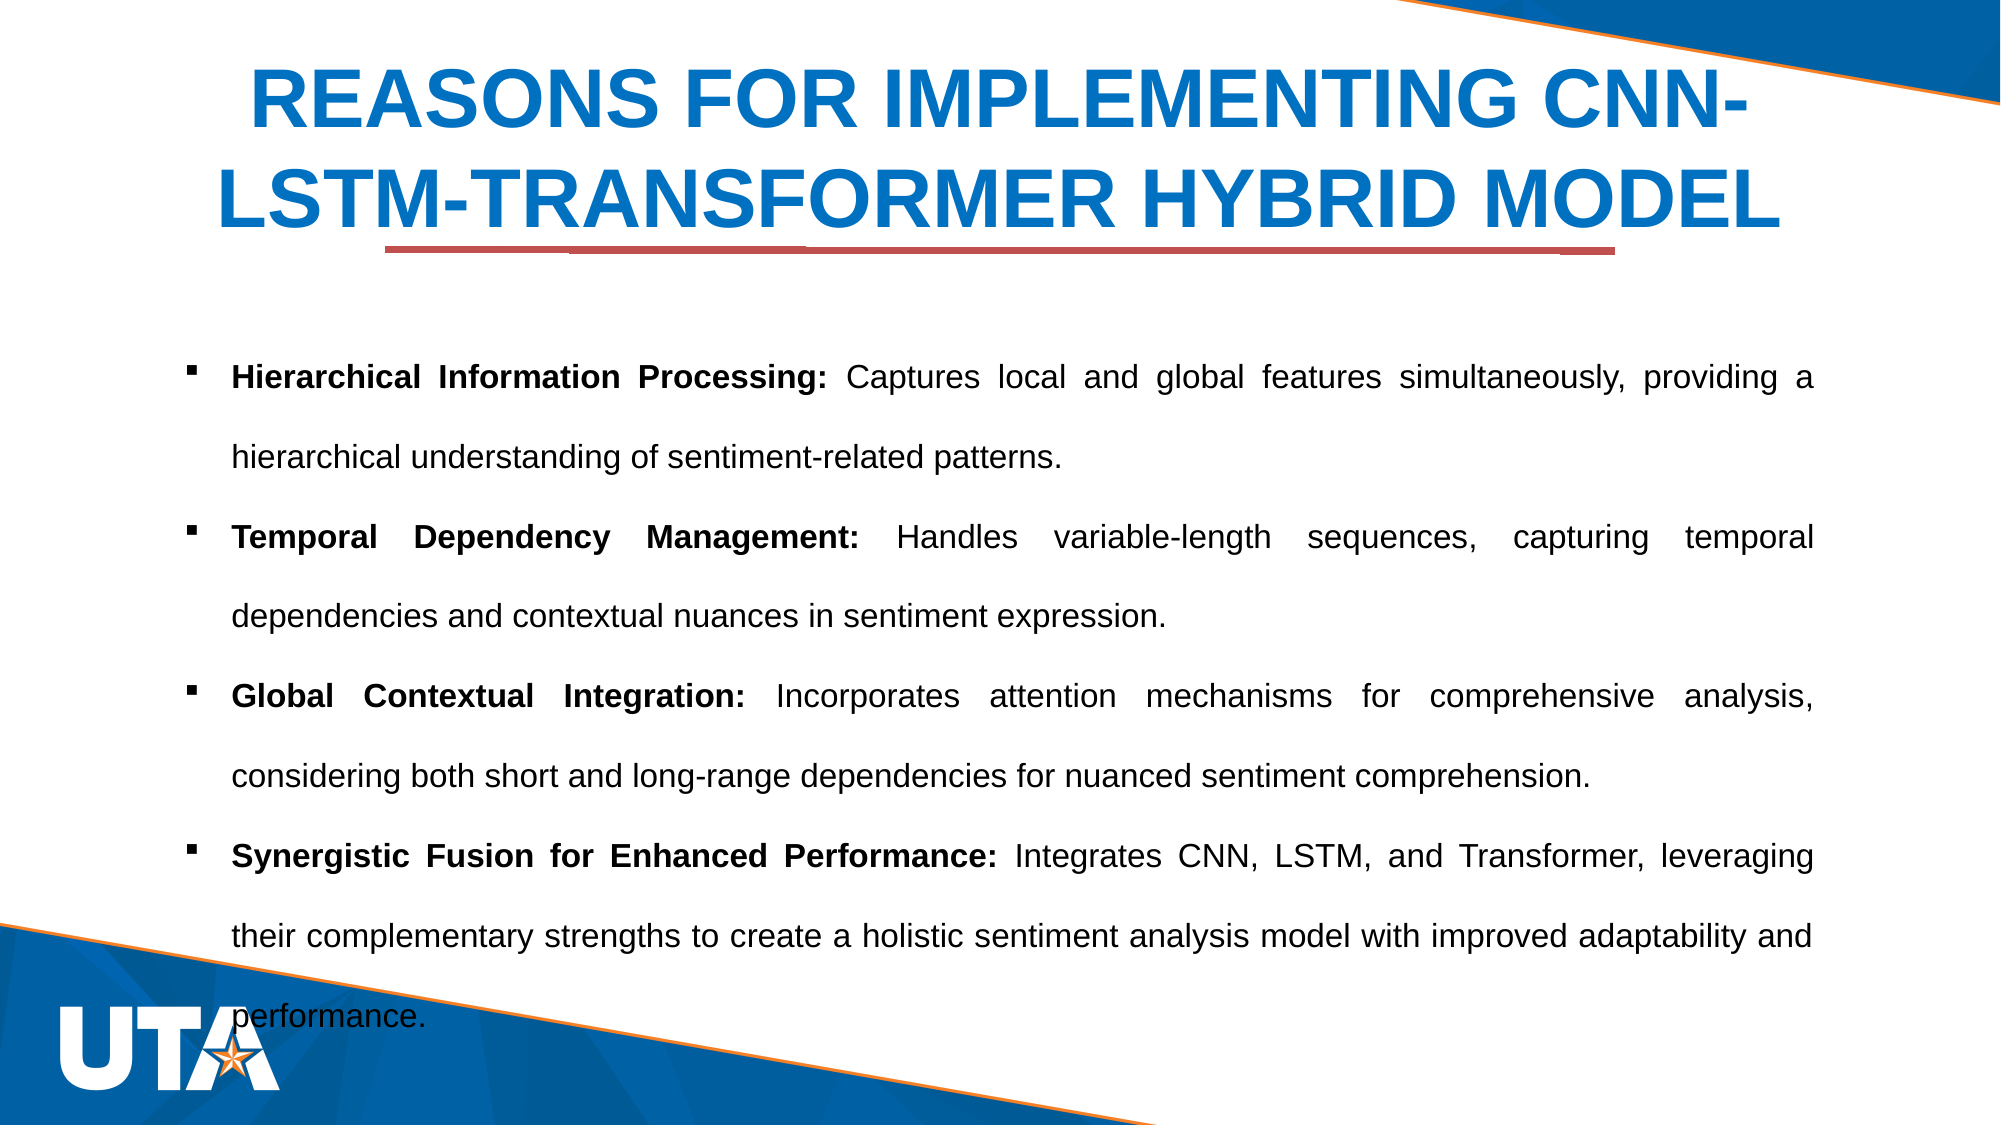

REASONS FOR IMPLEMENTING CNN-LSTM-TRANSFORMER HYBRID MODEL

Hierarchical Information Processing: Captures local and global features simultaneously, providing a hierarchical understanding of sentiment-related patterns.
Temporal Dependency Management: Handles variable-length sequences, capturing temporal dependencies and contextual nuances in sentiment expression.
Global Contextual Integration: Incorporates attention mechanisms for comprehensive analysis, considering both short and long-range dependencies for nuanced sentiment comprehension.
Synergistic Fusion for Enhanced Performance: Integrates CNN, LSTM, and Transformer, leveraging their complementary strengths to create a holistic sentiment analysis model with improved adaptability and performance.